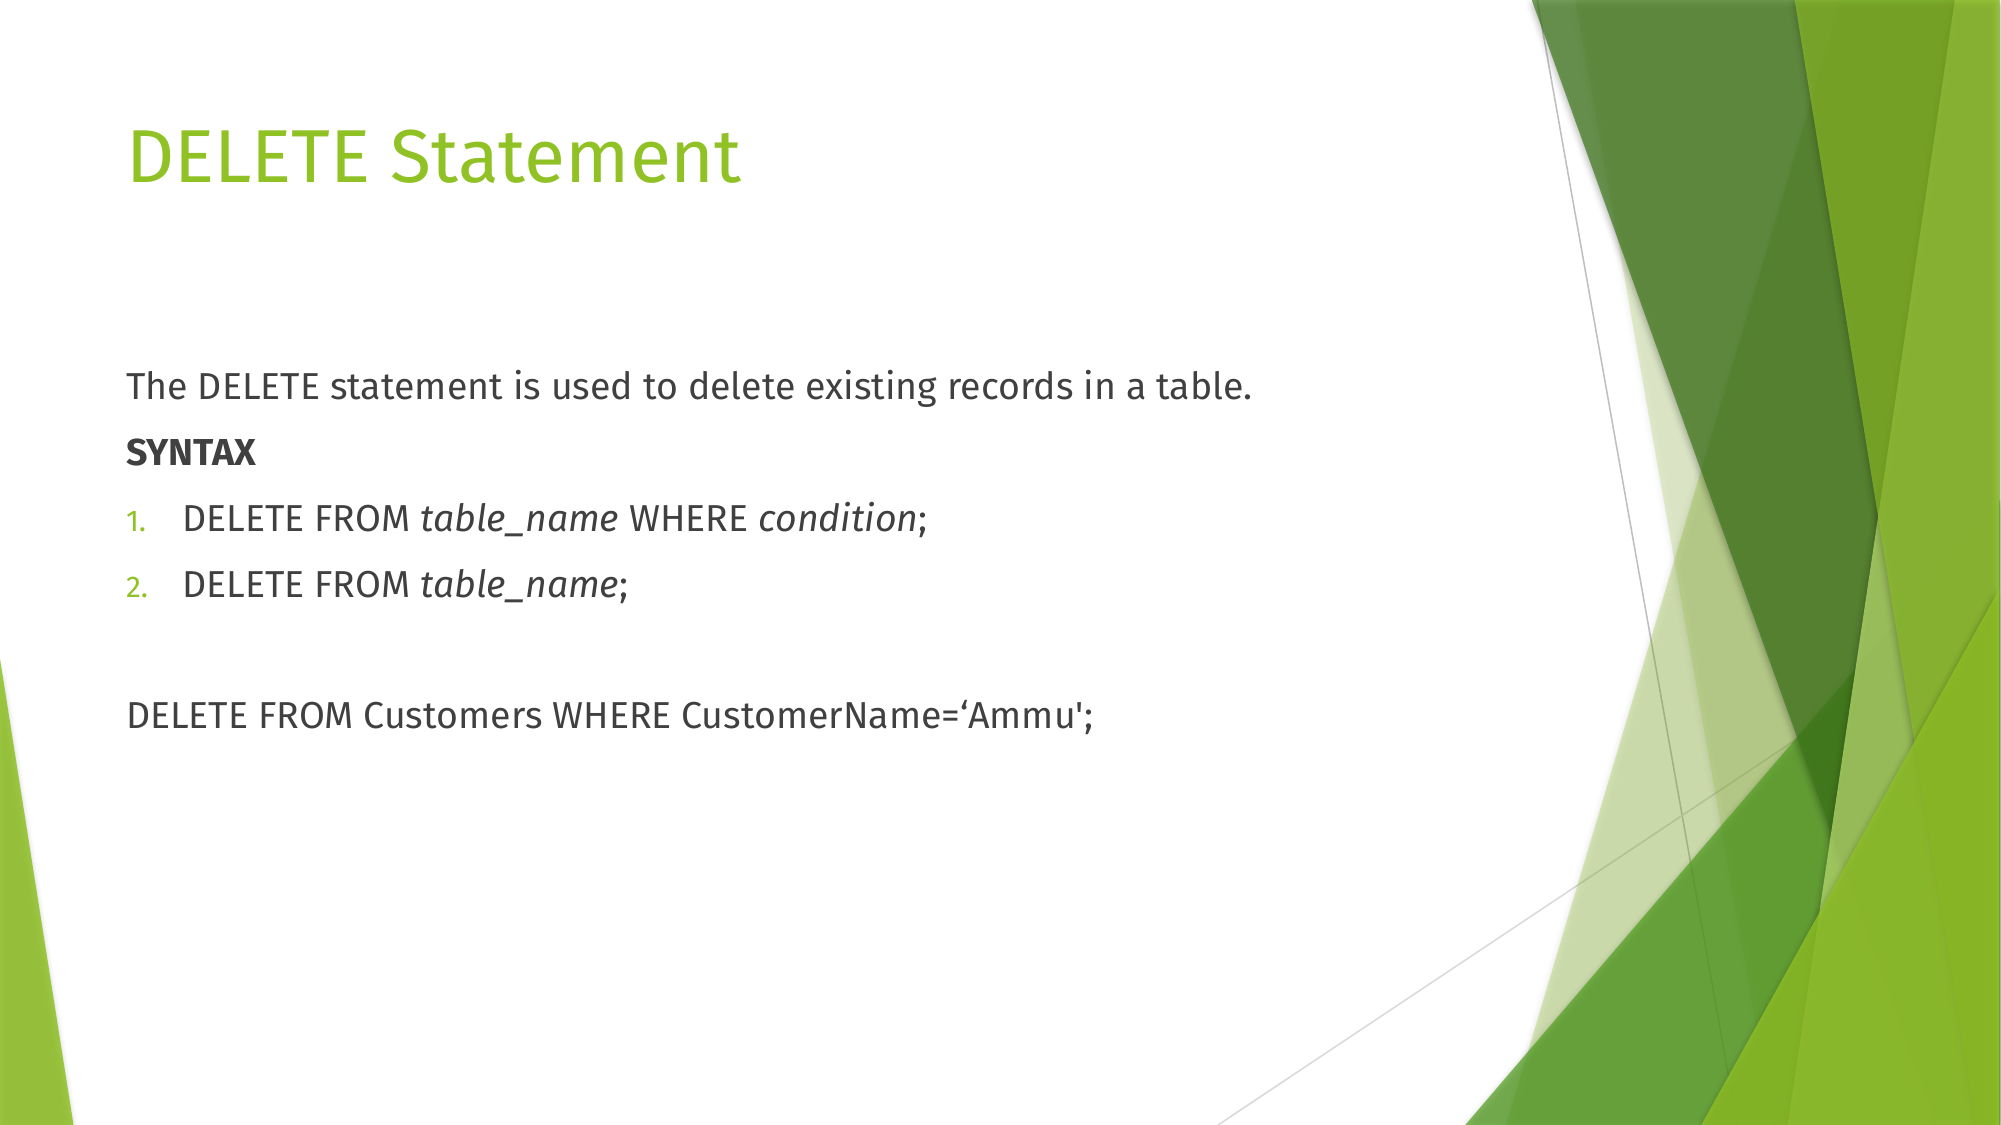

# DELETE Statement
The DELETE statement is used to delete existing records in a table.
SYNTAX
DELETE FROM table_name WHERE condition;
DELETE FROM table_name;

DELETE FROM Customers WHERE CustomerName=‘Ammu';